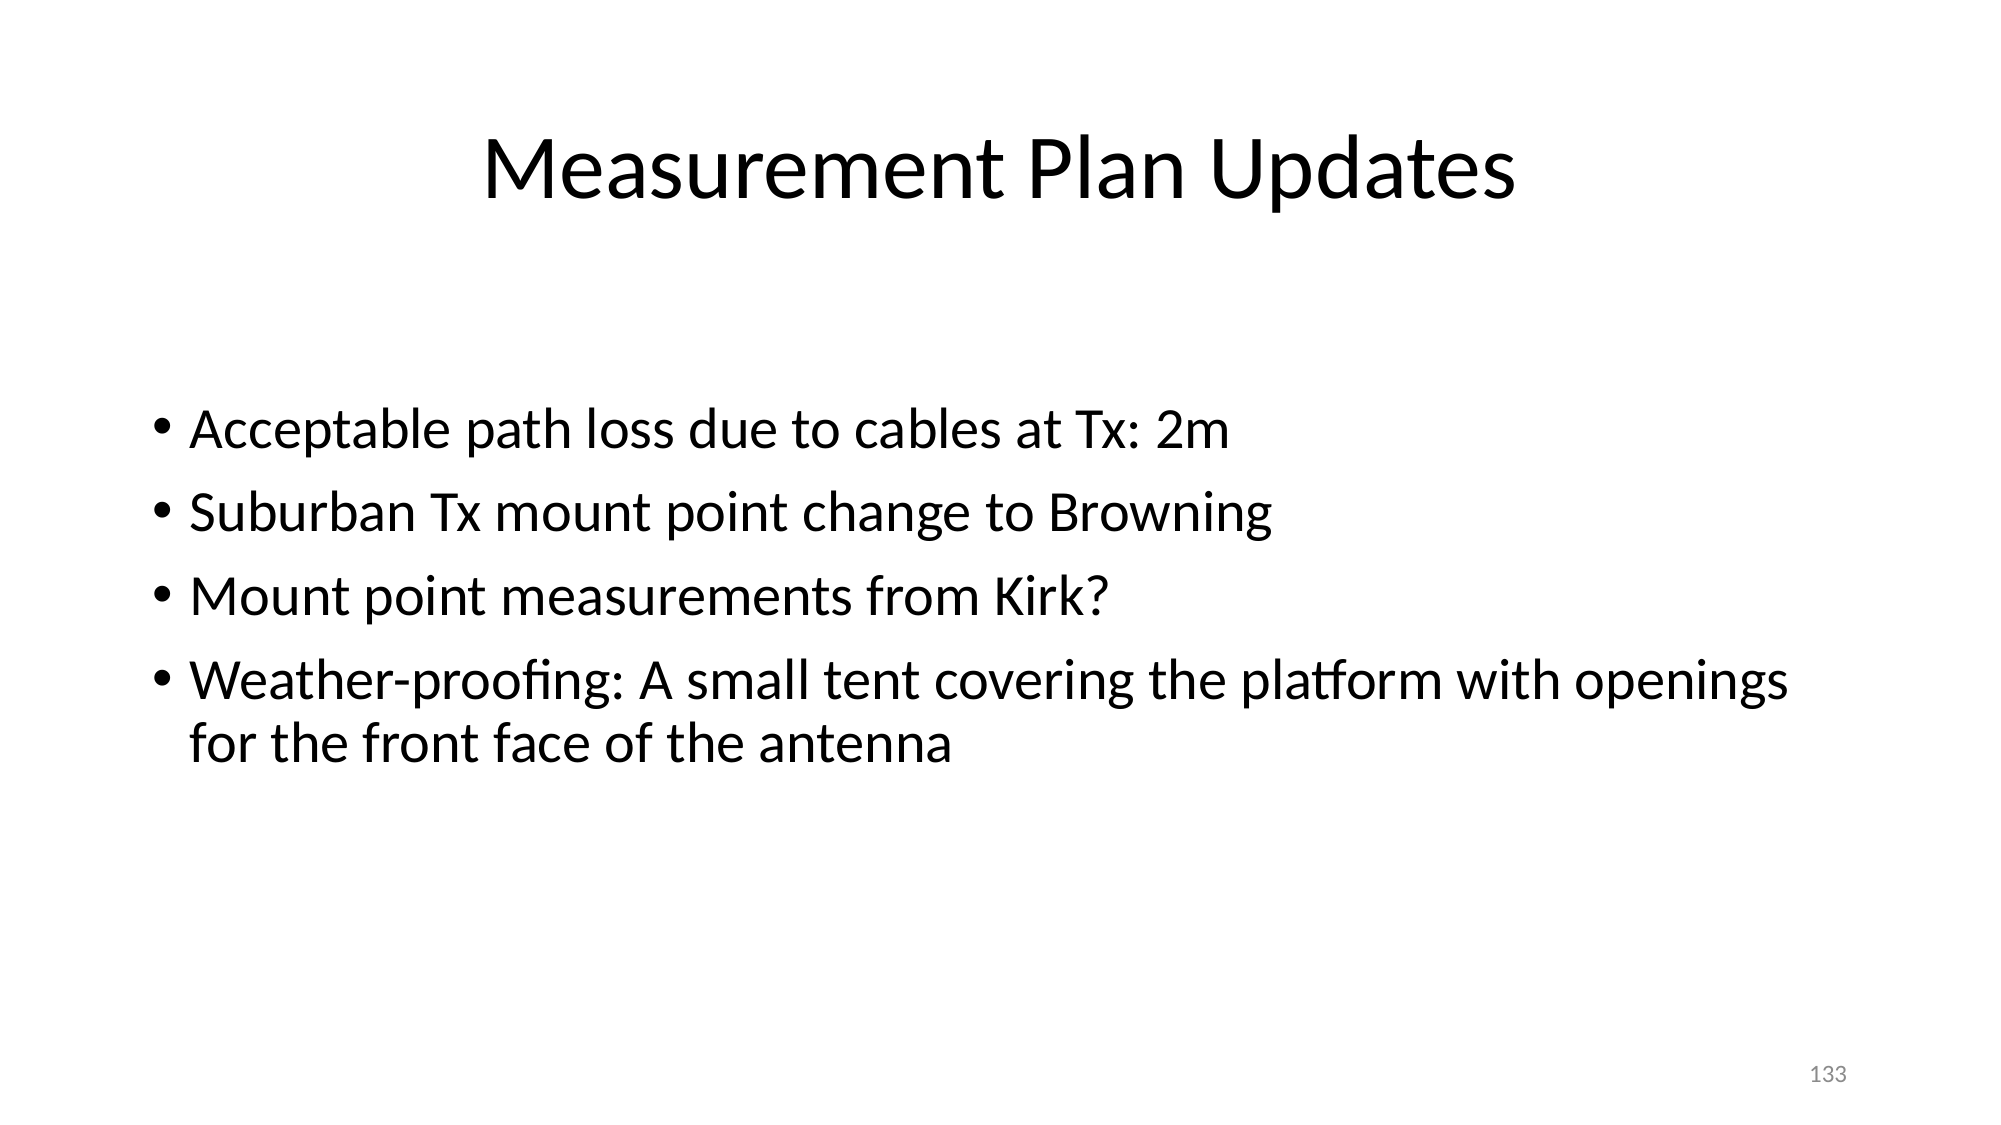

# Measurement Plan Updates

Acceptable path loss due to cables at Tx: 2m
Suburban Tx mount point change to Browning
Mount point measurements from Kirk?
Weather-proofing: A small tent covering the platform with openings for the front face of the antenna
133